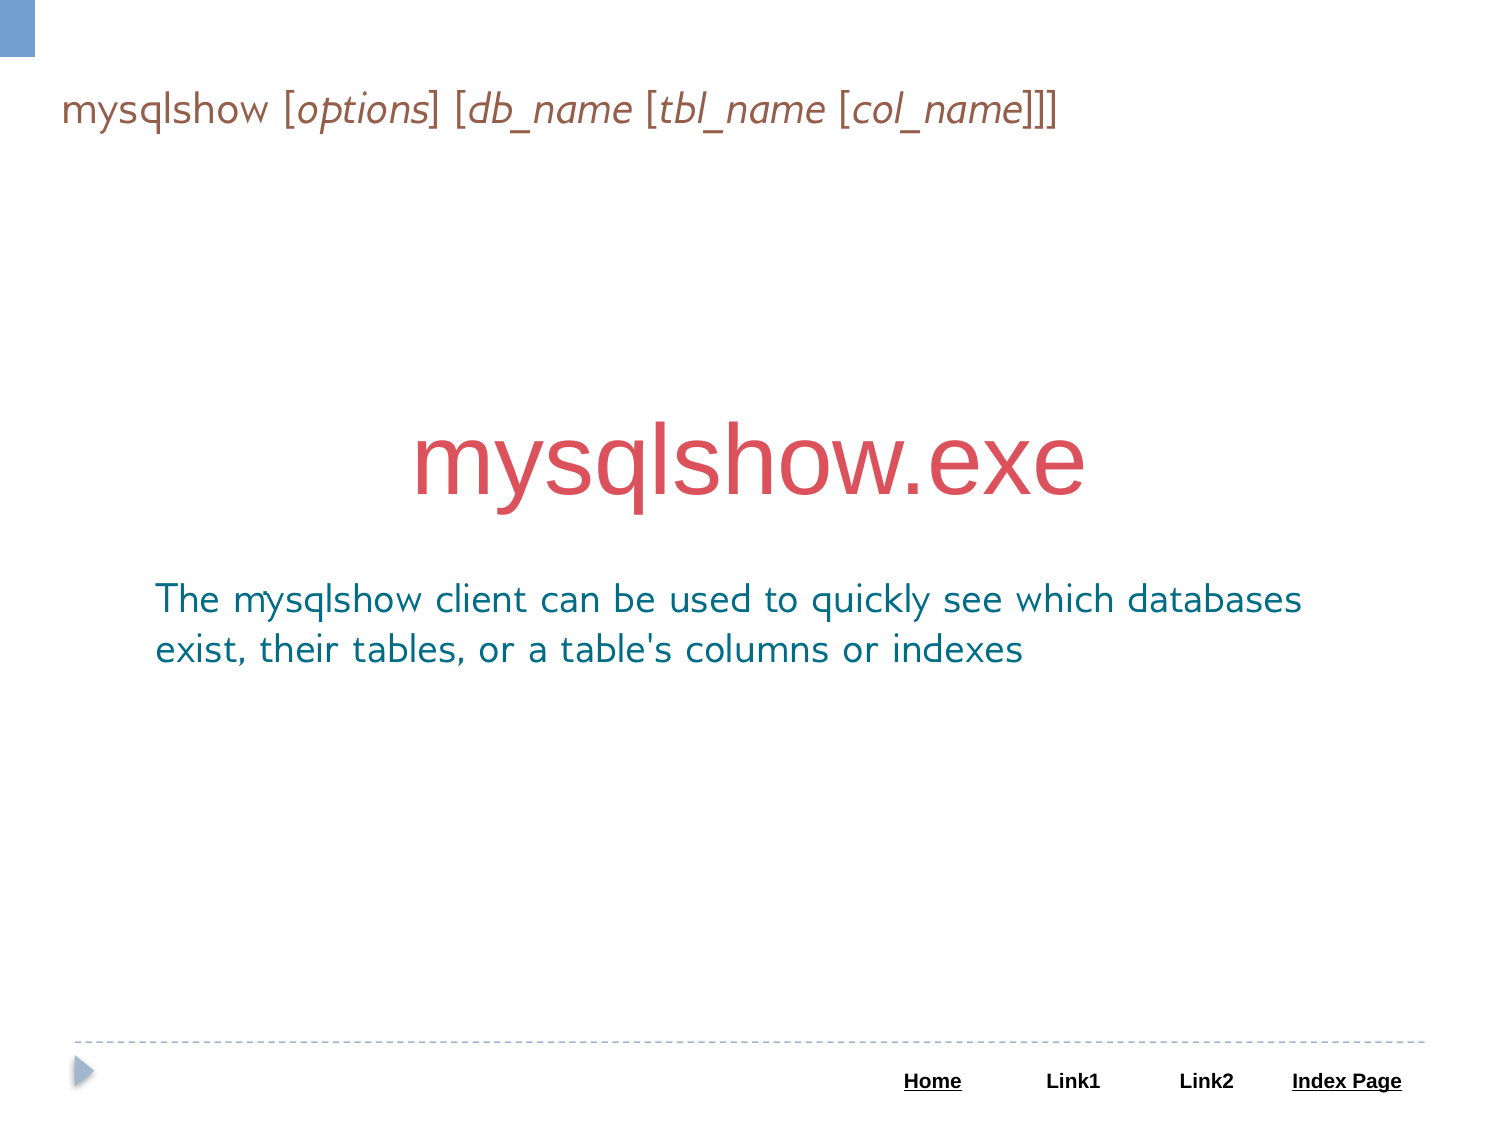

mysqlshow [options] [db_name [tbl_name [col_name]]]
mysqlshow.exe
.
The mysqlshow client can be used to quickly see which databases exist, their tables, or a table's columns or indexes